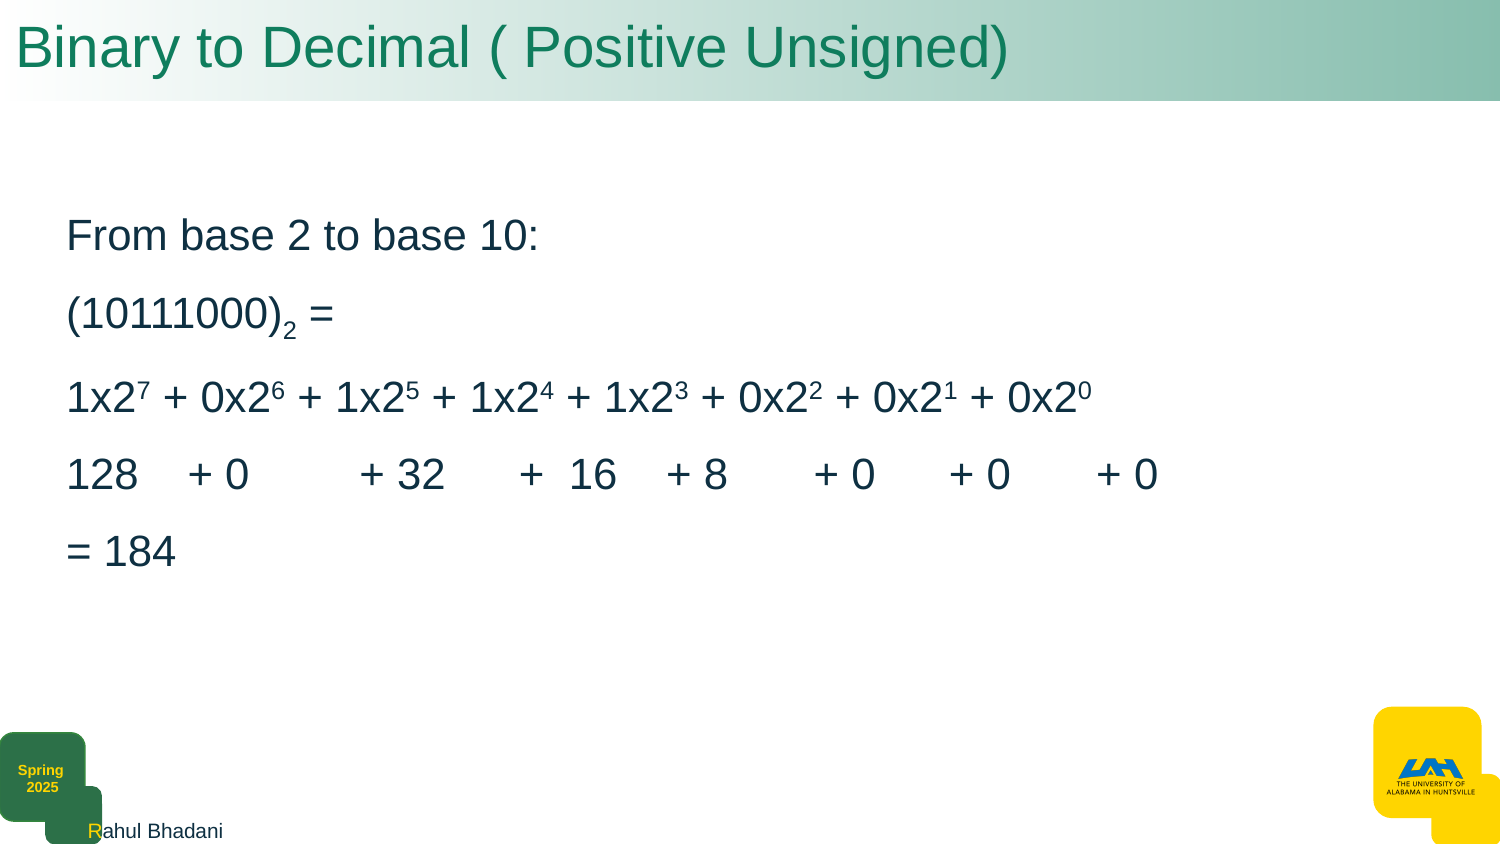

# Binary to Decimal ( Positive Unsigned)
From base 2 to base 10:
(10111000)2 =
1x27 + 0x26 + 1x25 + 1x24 + 1x23 + 0x22 + 0x21 + 0x20
128    + 0         + 32      +  16    + 8       + 0      + 0       + 0
= 184